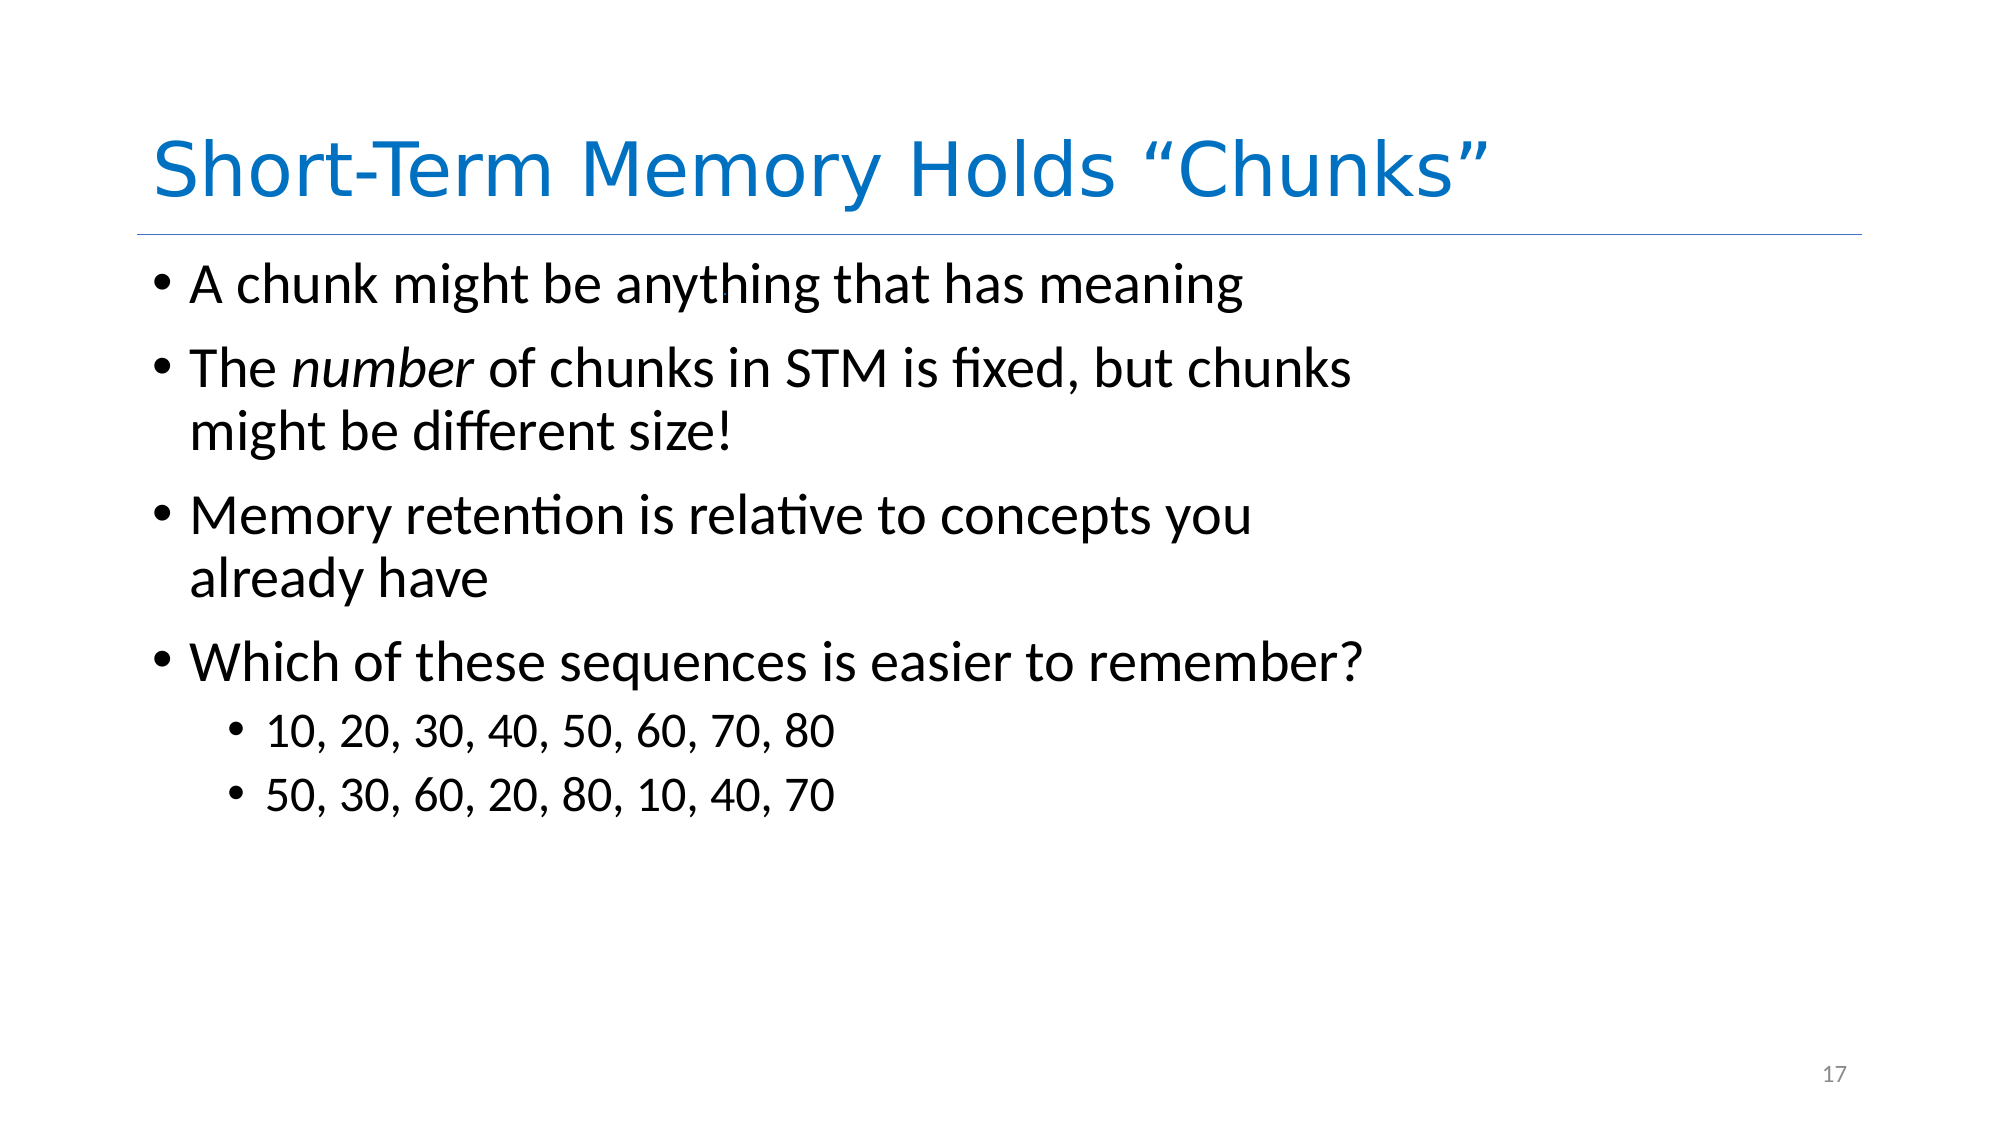

# Short-Term Memory Holds “Chunks”
A chunk might be anything that has meaning
The number of chunks in STM is fixed, but chunks might be different size!
Memory retention is relative to concepts you already have
Which of these sequences is easier to remember?
10, 20, 30, 40, 50, 60, 70, 80
50, 30, 60, 20, 80, 10, 40, 70

17